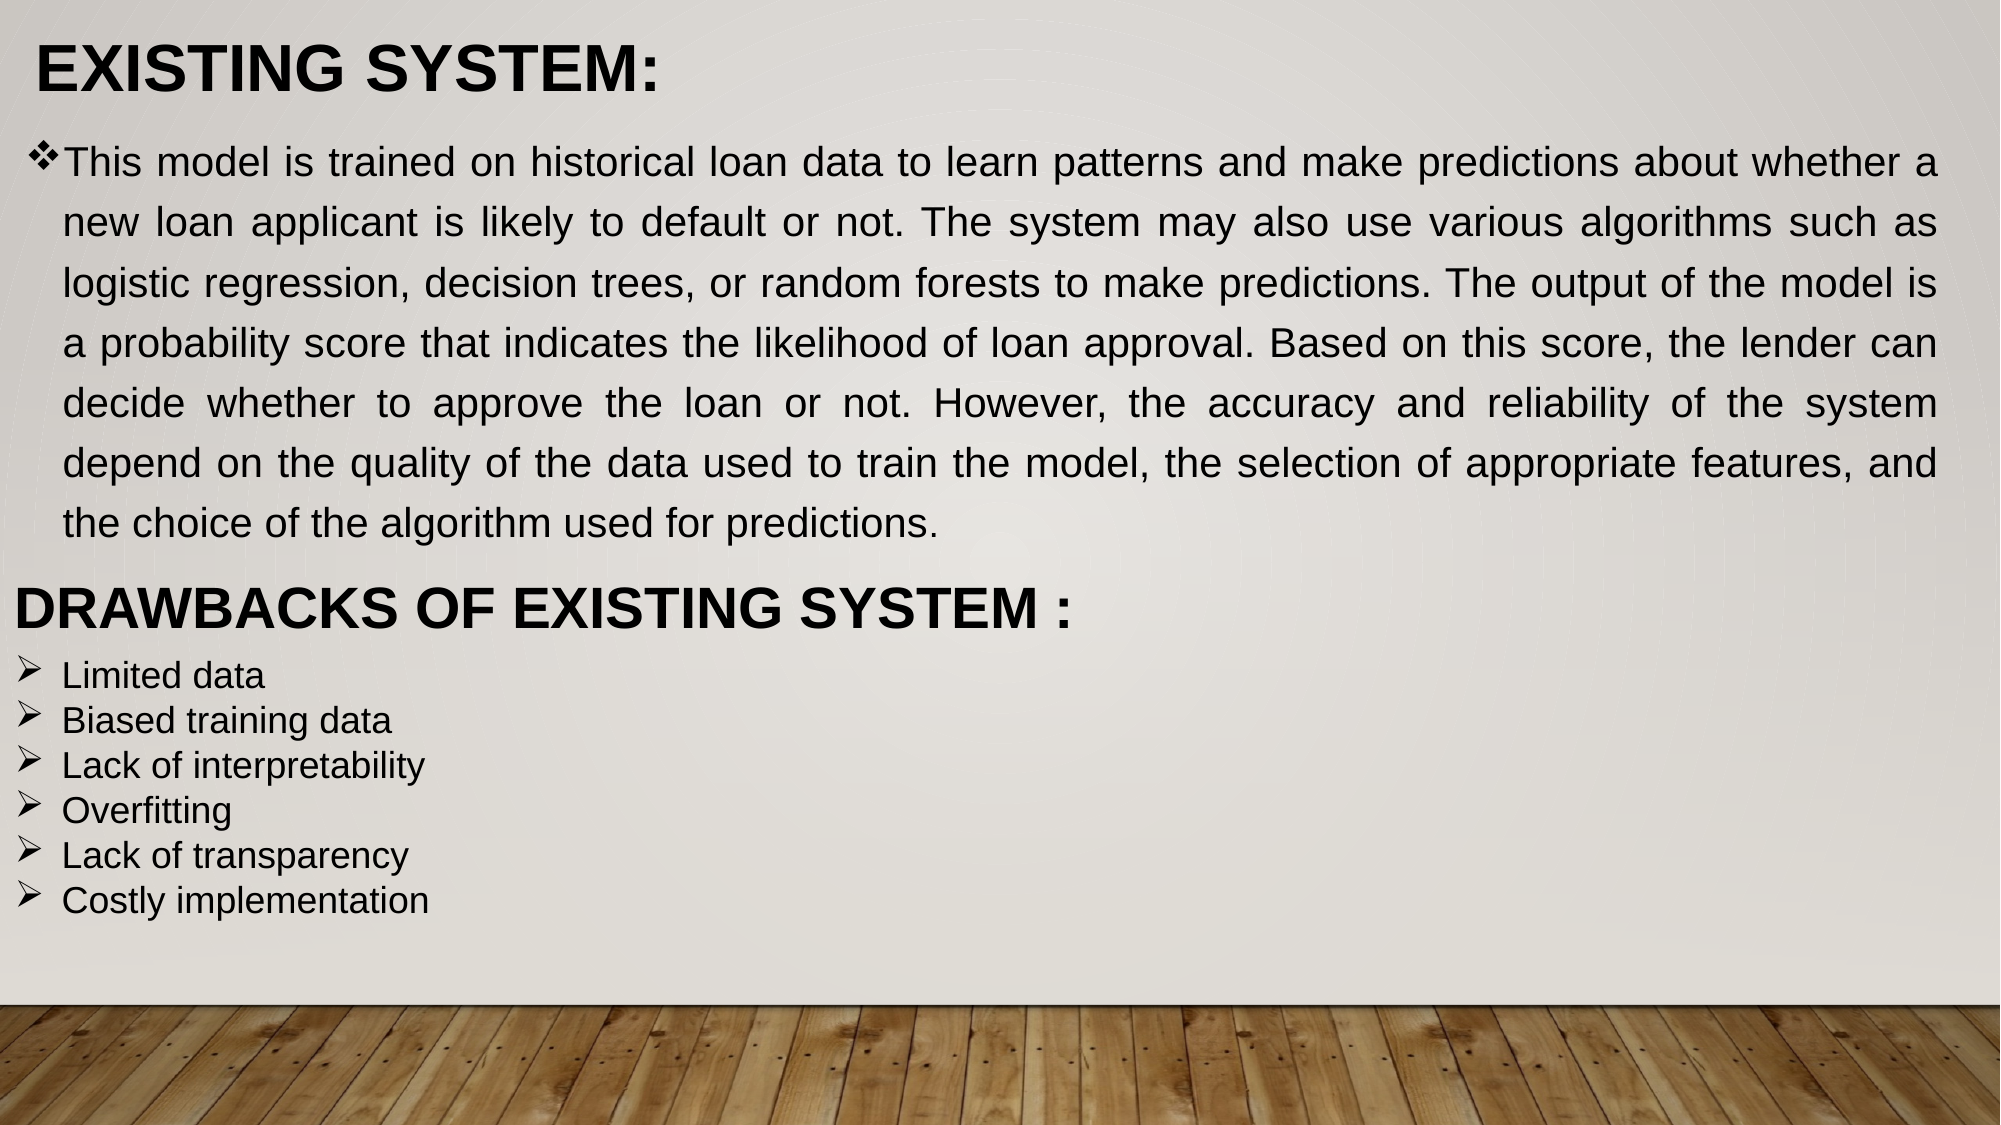

Existing system:
This model is trained on historical loan data to learn patterns and make predictions about whether a new loan applicant is likely to default or not. The system may also use various algorithms such as logistic regression, decision trees, or random forests to make predictions. The output of the model is a probability score that indicates the likelihood of loan approval. Based on this score, the lender can decide whether to approve the loan or not. However, the accuracy and reliability of the system depend on the quality of the data used to train the model, the selection of appropriate features, and the choice of the algorithm used for predictions.
DRAWBACKS OF EXISTING SYSTEM :

Limited data
Biased training data
Lack of interpretability
Overfitting
Lack of transparency
Costly implementation